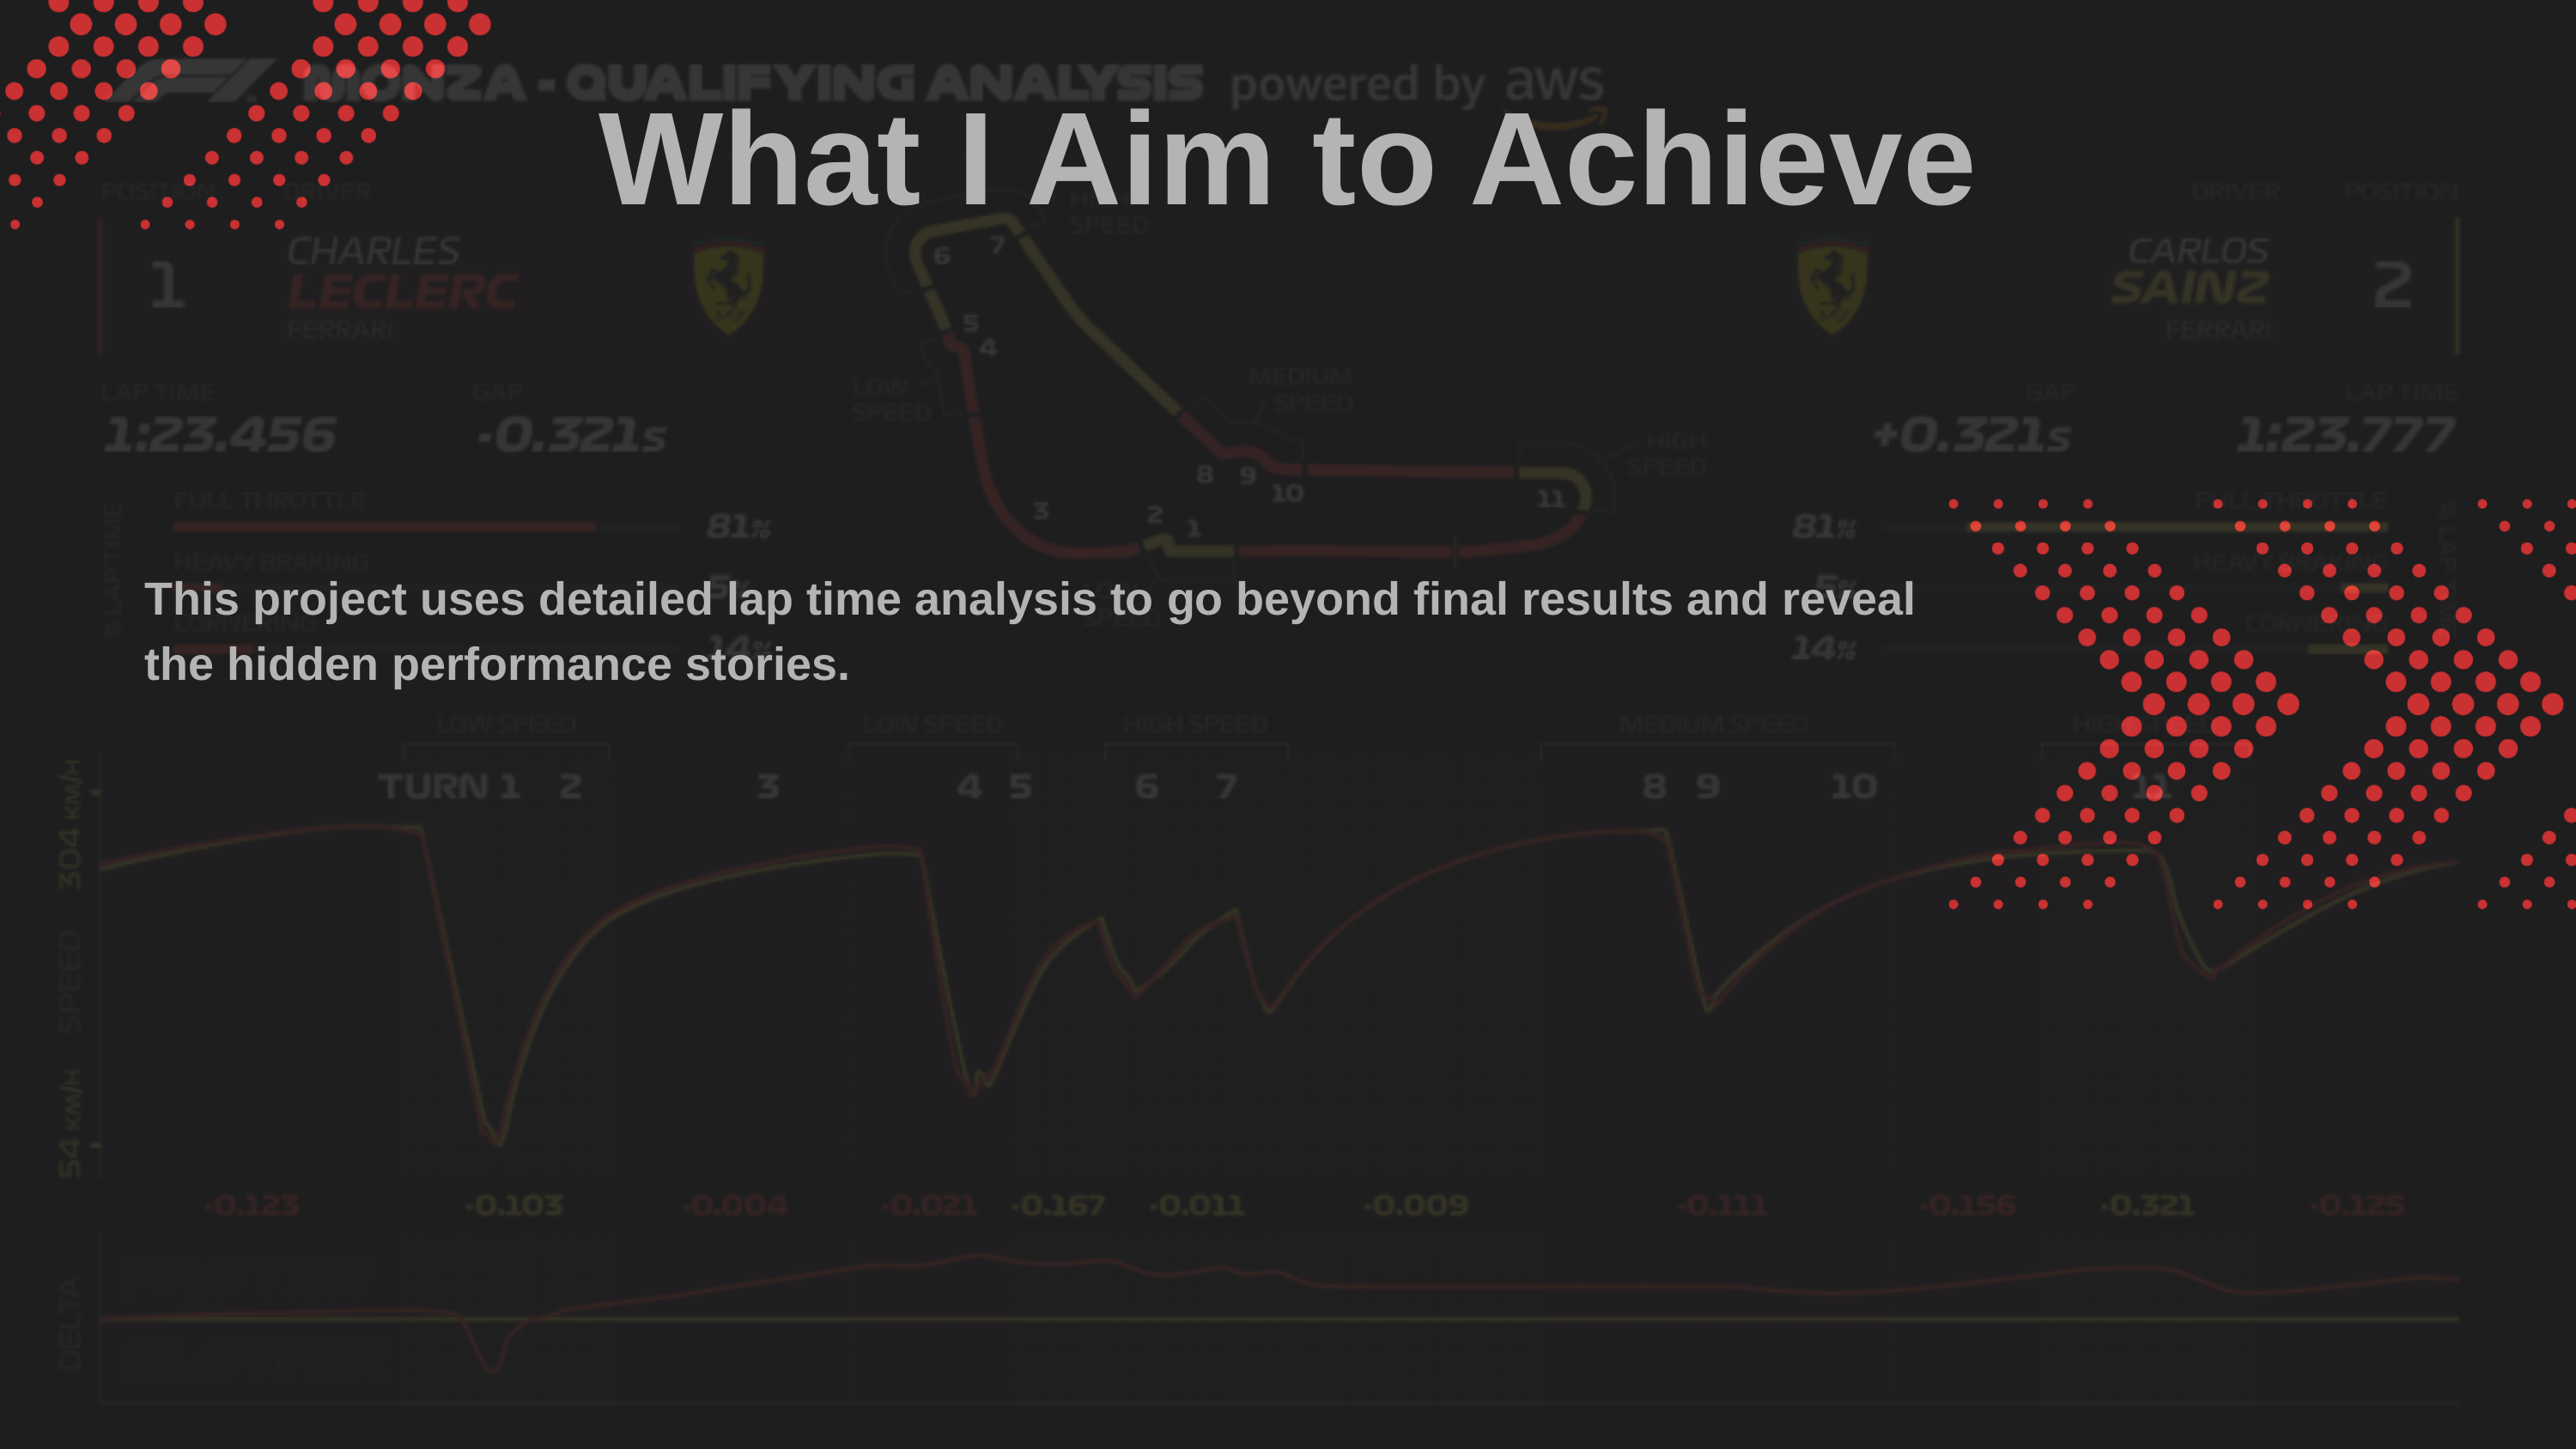

What I Aim to Achieve

This project uses detailed lap time analysis to go beyond final results and reveal the hidden performance stories.